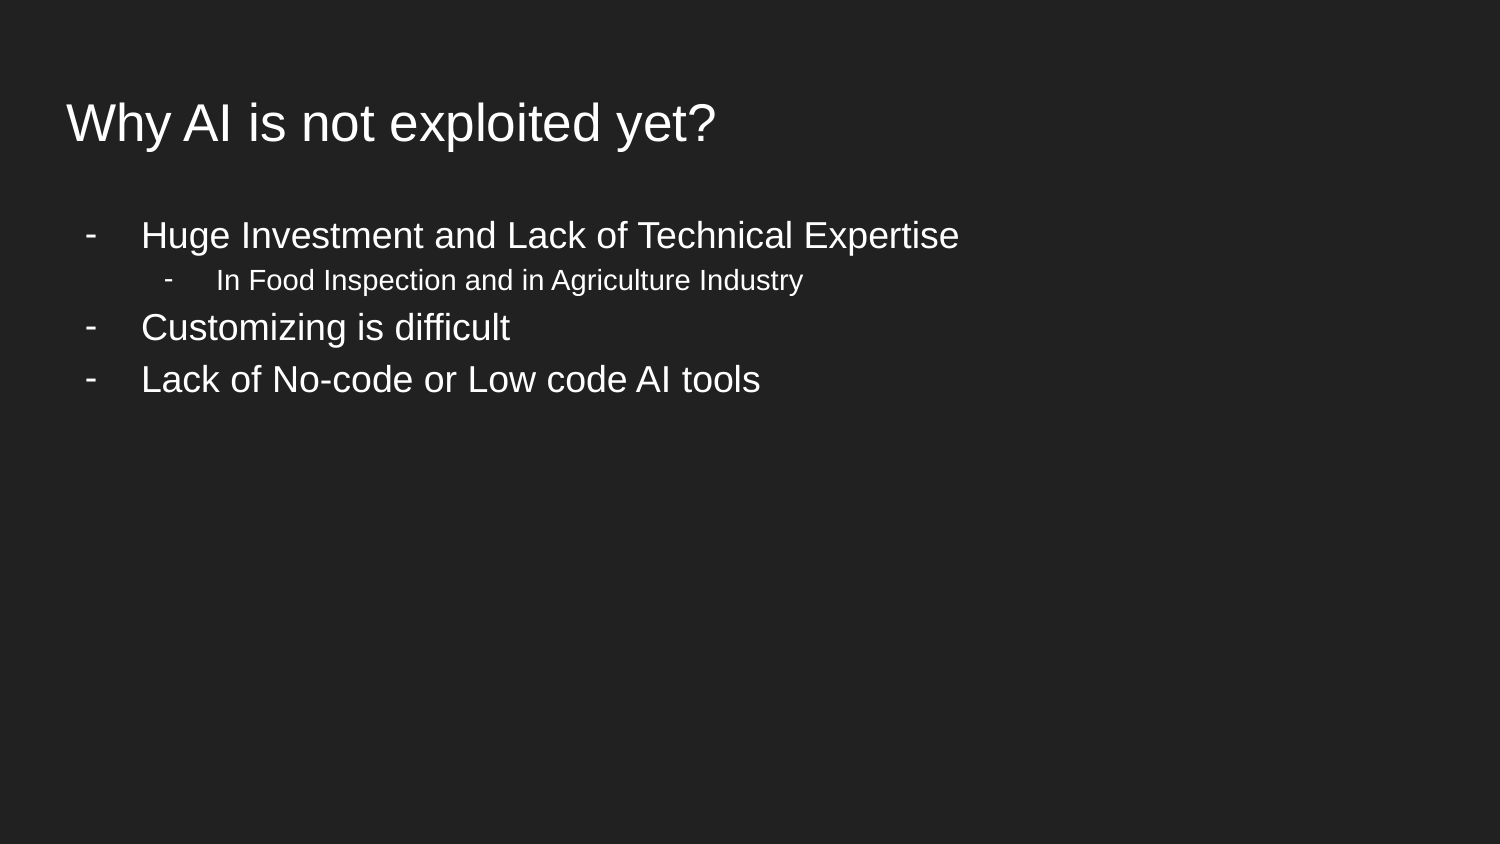

# Why AI is not exploited yet?
Huge Investment and Lack of Technical Expertise
In Food Inspection and in Agriculture Industry
Customizing is difficult
Lack of No-code or Low code AI tools